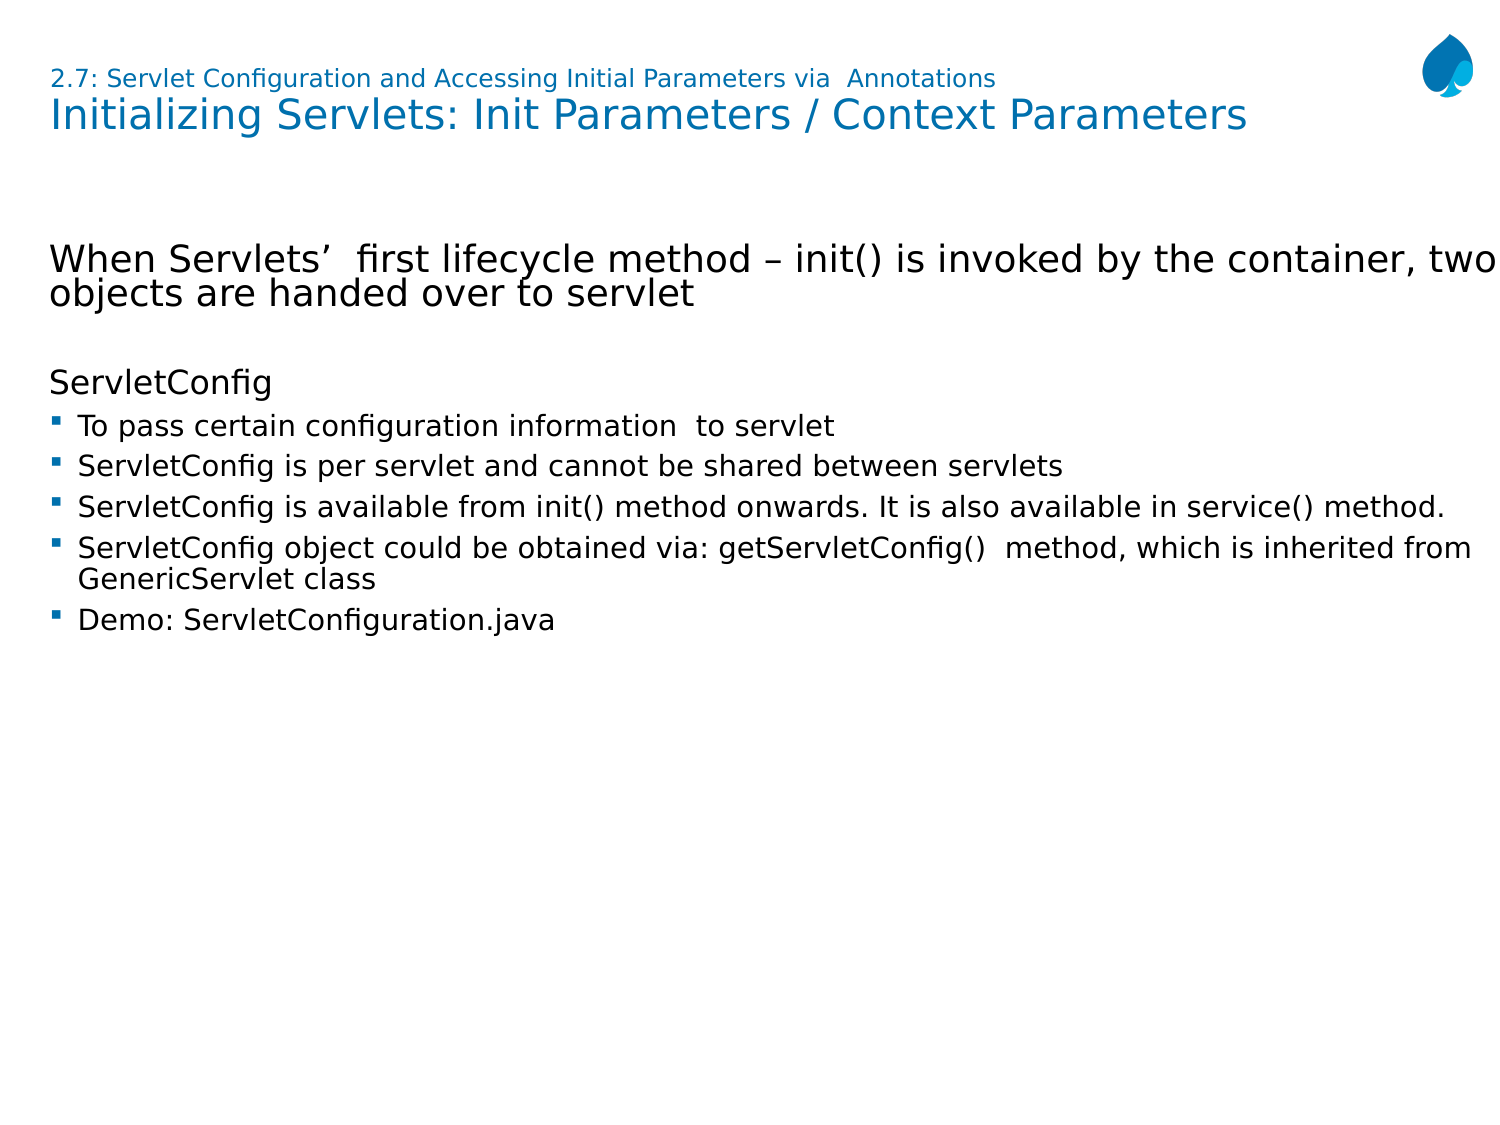

# 2.7: Servlet Configuration and Accessing Initial Parameters via  Annotations Initializing Servlets: Init Parameters / Context Parameters
When Servlets’  first lifecycle method – init() is invoked by the container, two objects are handed over to servlet

ServletConfig
To pass certain configuration information  to servlet
ServletConfig is per servlet and cannot be shared between servlets
ServletConfig is available from init() method onwards. It is also available in service() method.
ServletConfig object could be obtained via: getServletConfig()  method, which is inherited from GenericServlet class
Demo: ServletConfiguration.java